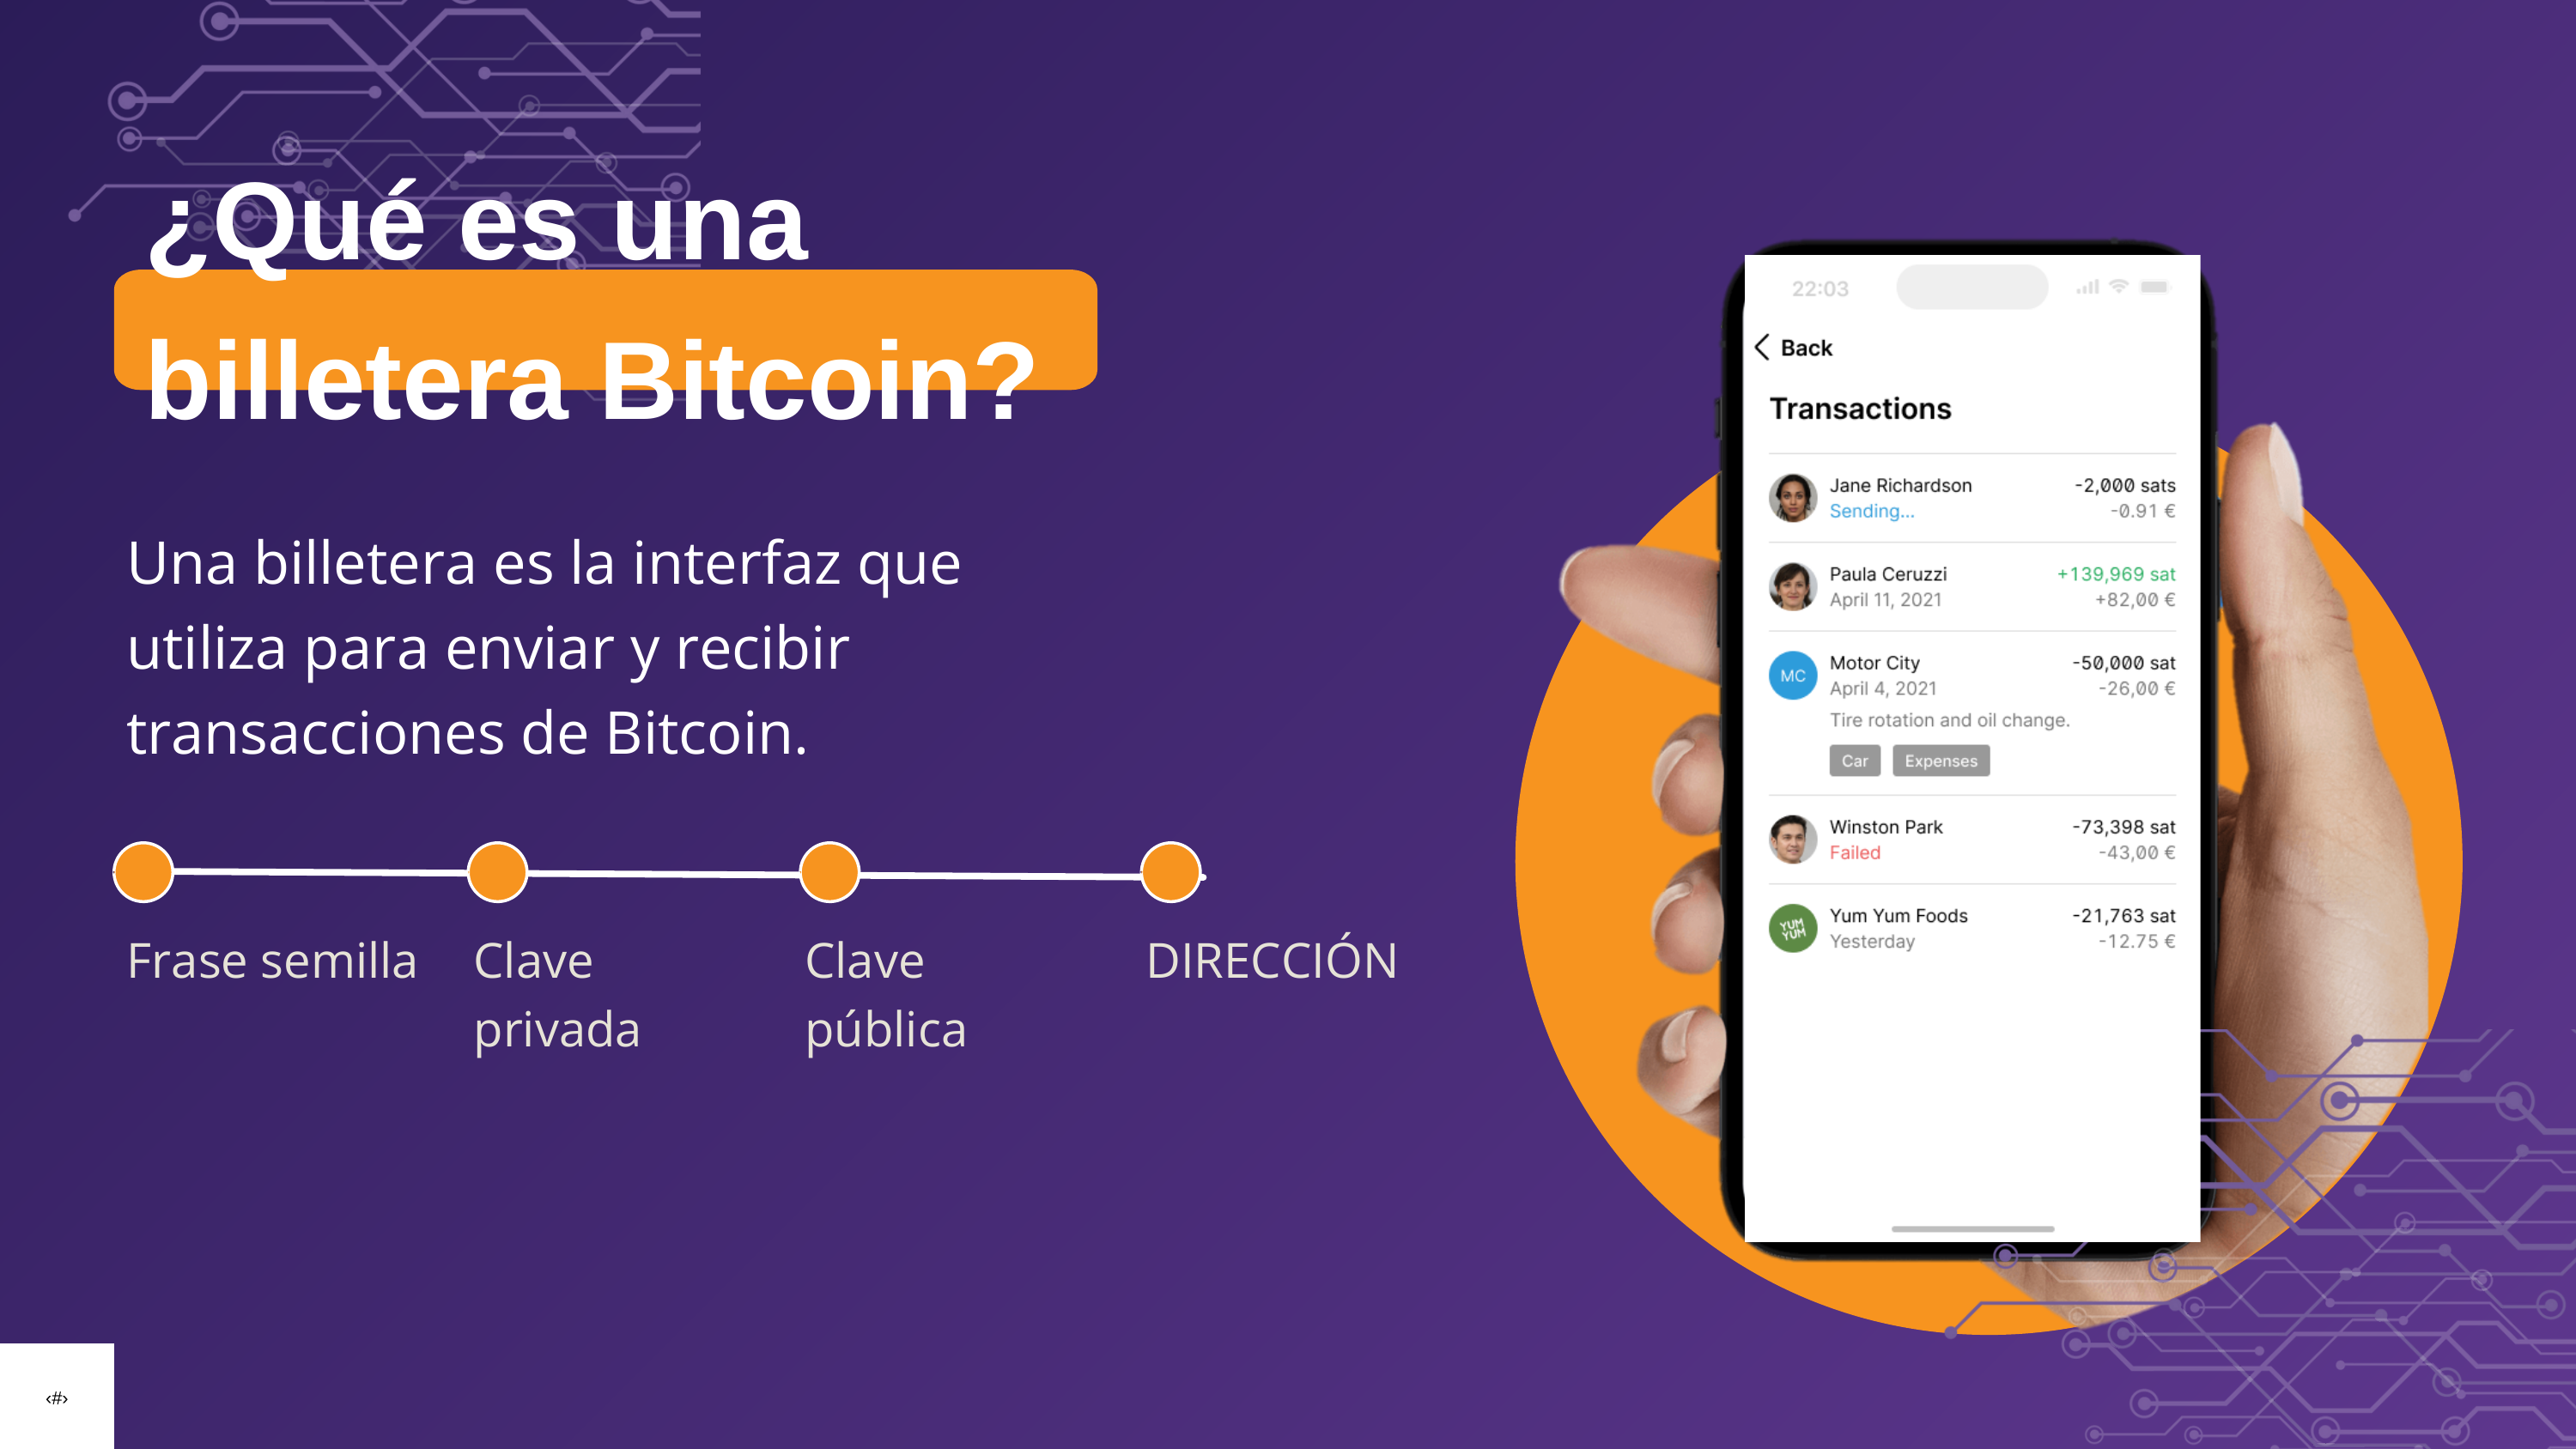

¿Qué es una billetera Bitcoin?

Una billetera es la interfaz que utiliza para enviar y recibir transacciones de Bitcoin.

Frase semilla
Clave privada
Clave pública
DIRECCIÓN

‹#›